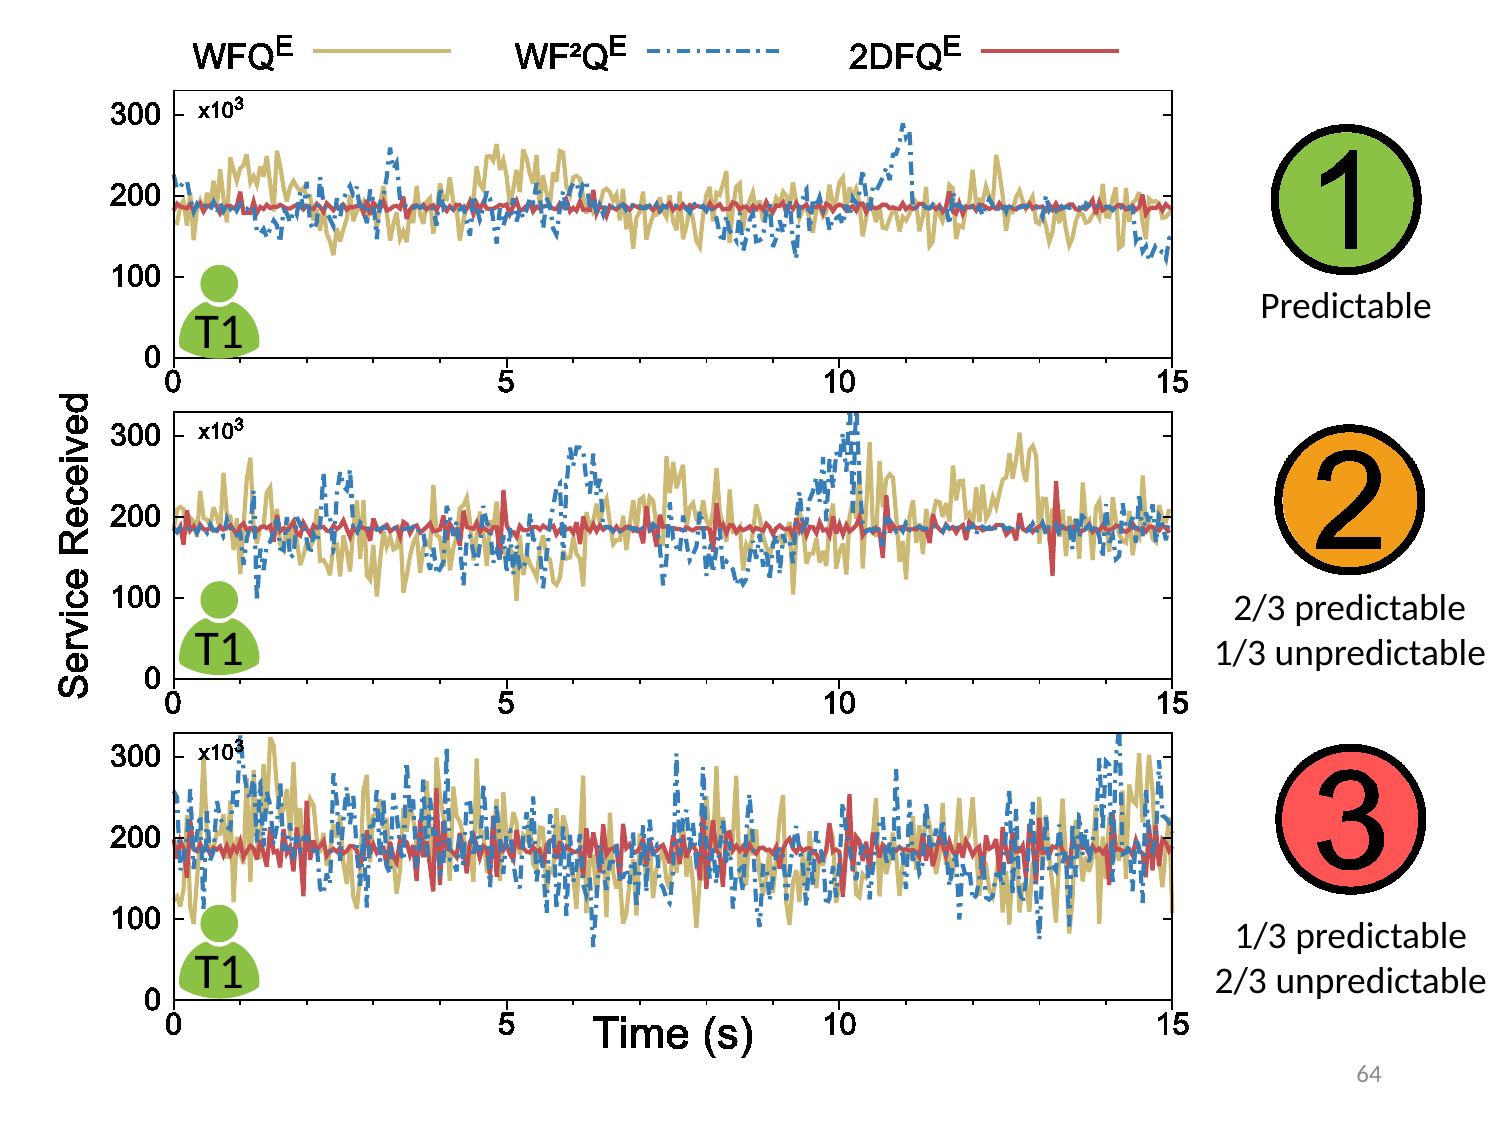

Predictable

T1

2/3 predictable
1/3 unpredictable

T1

1/3 predictable
2/3 unpredictable

T1
64